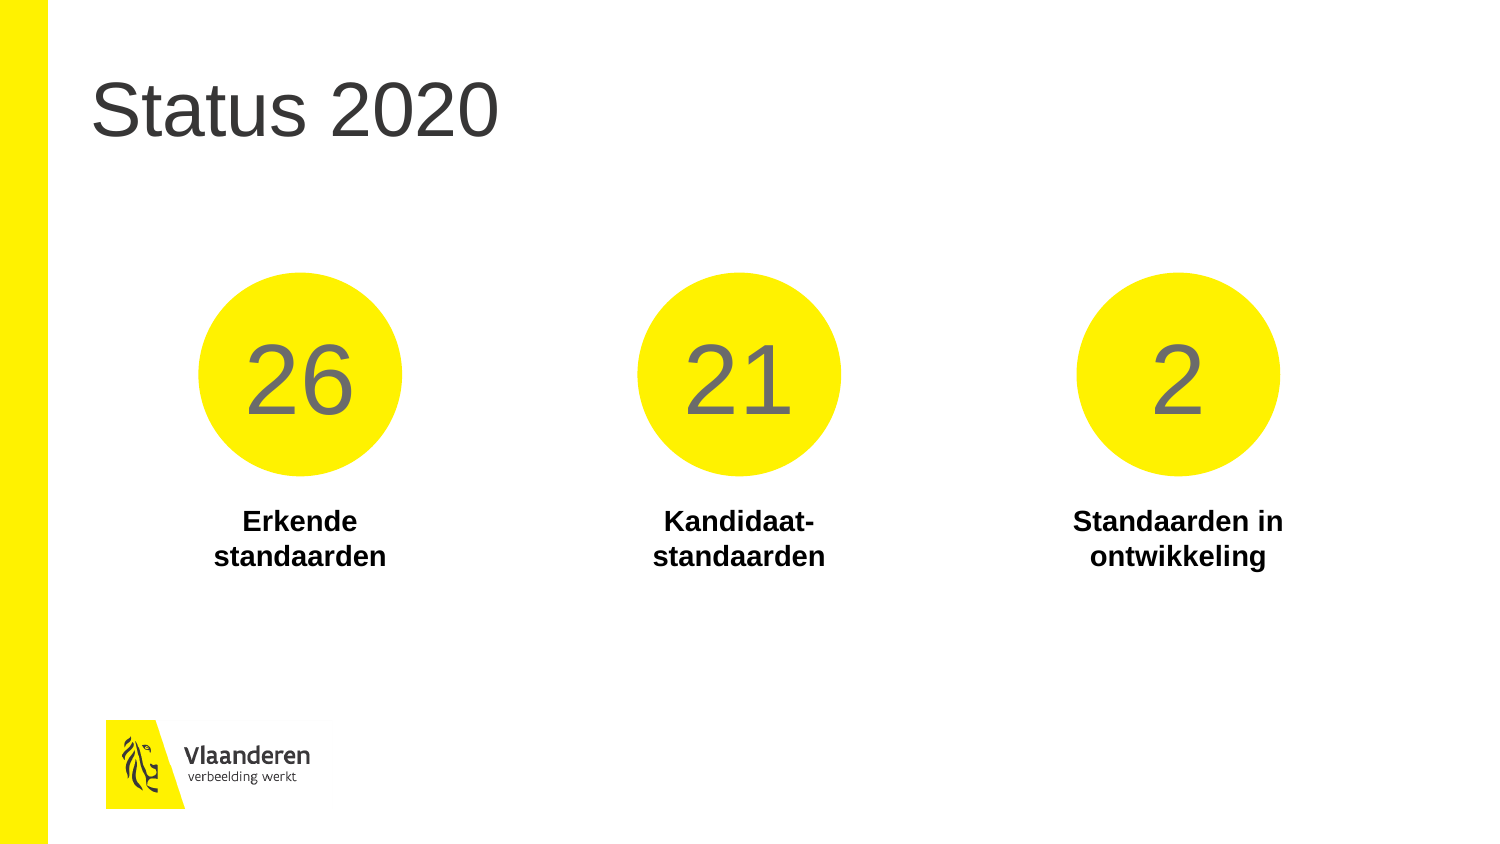

# Status 2020
26
21
2
Erkende standaarden
Kandidaat- standaarden
Standaarden in ontwikkeling